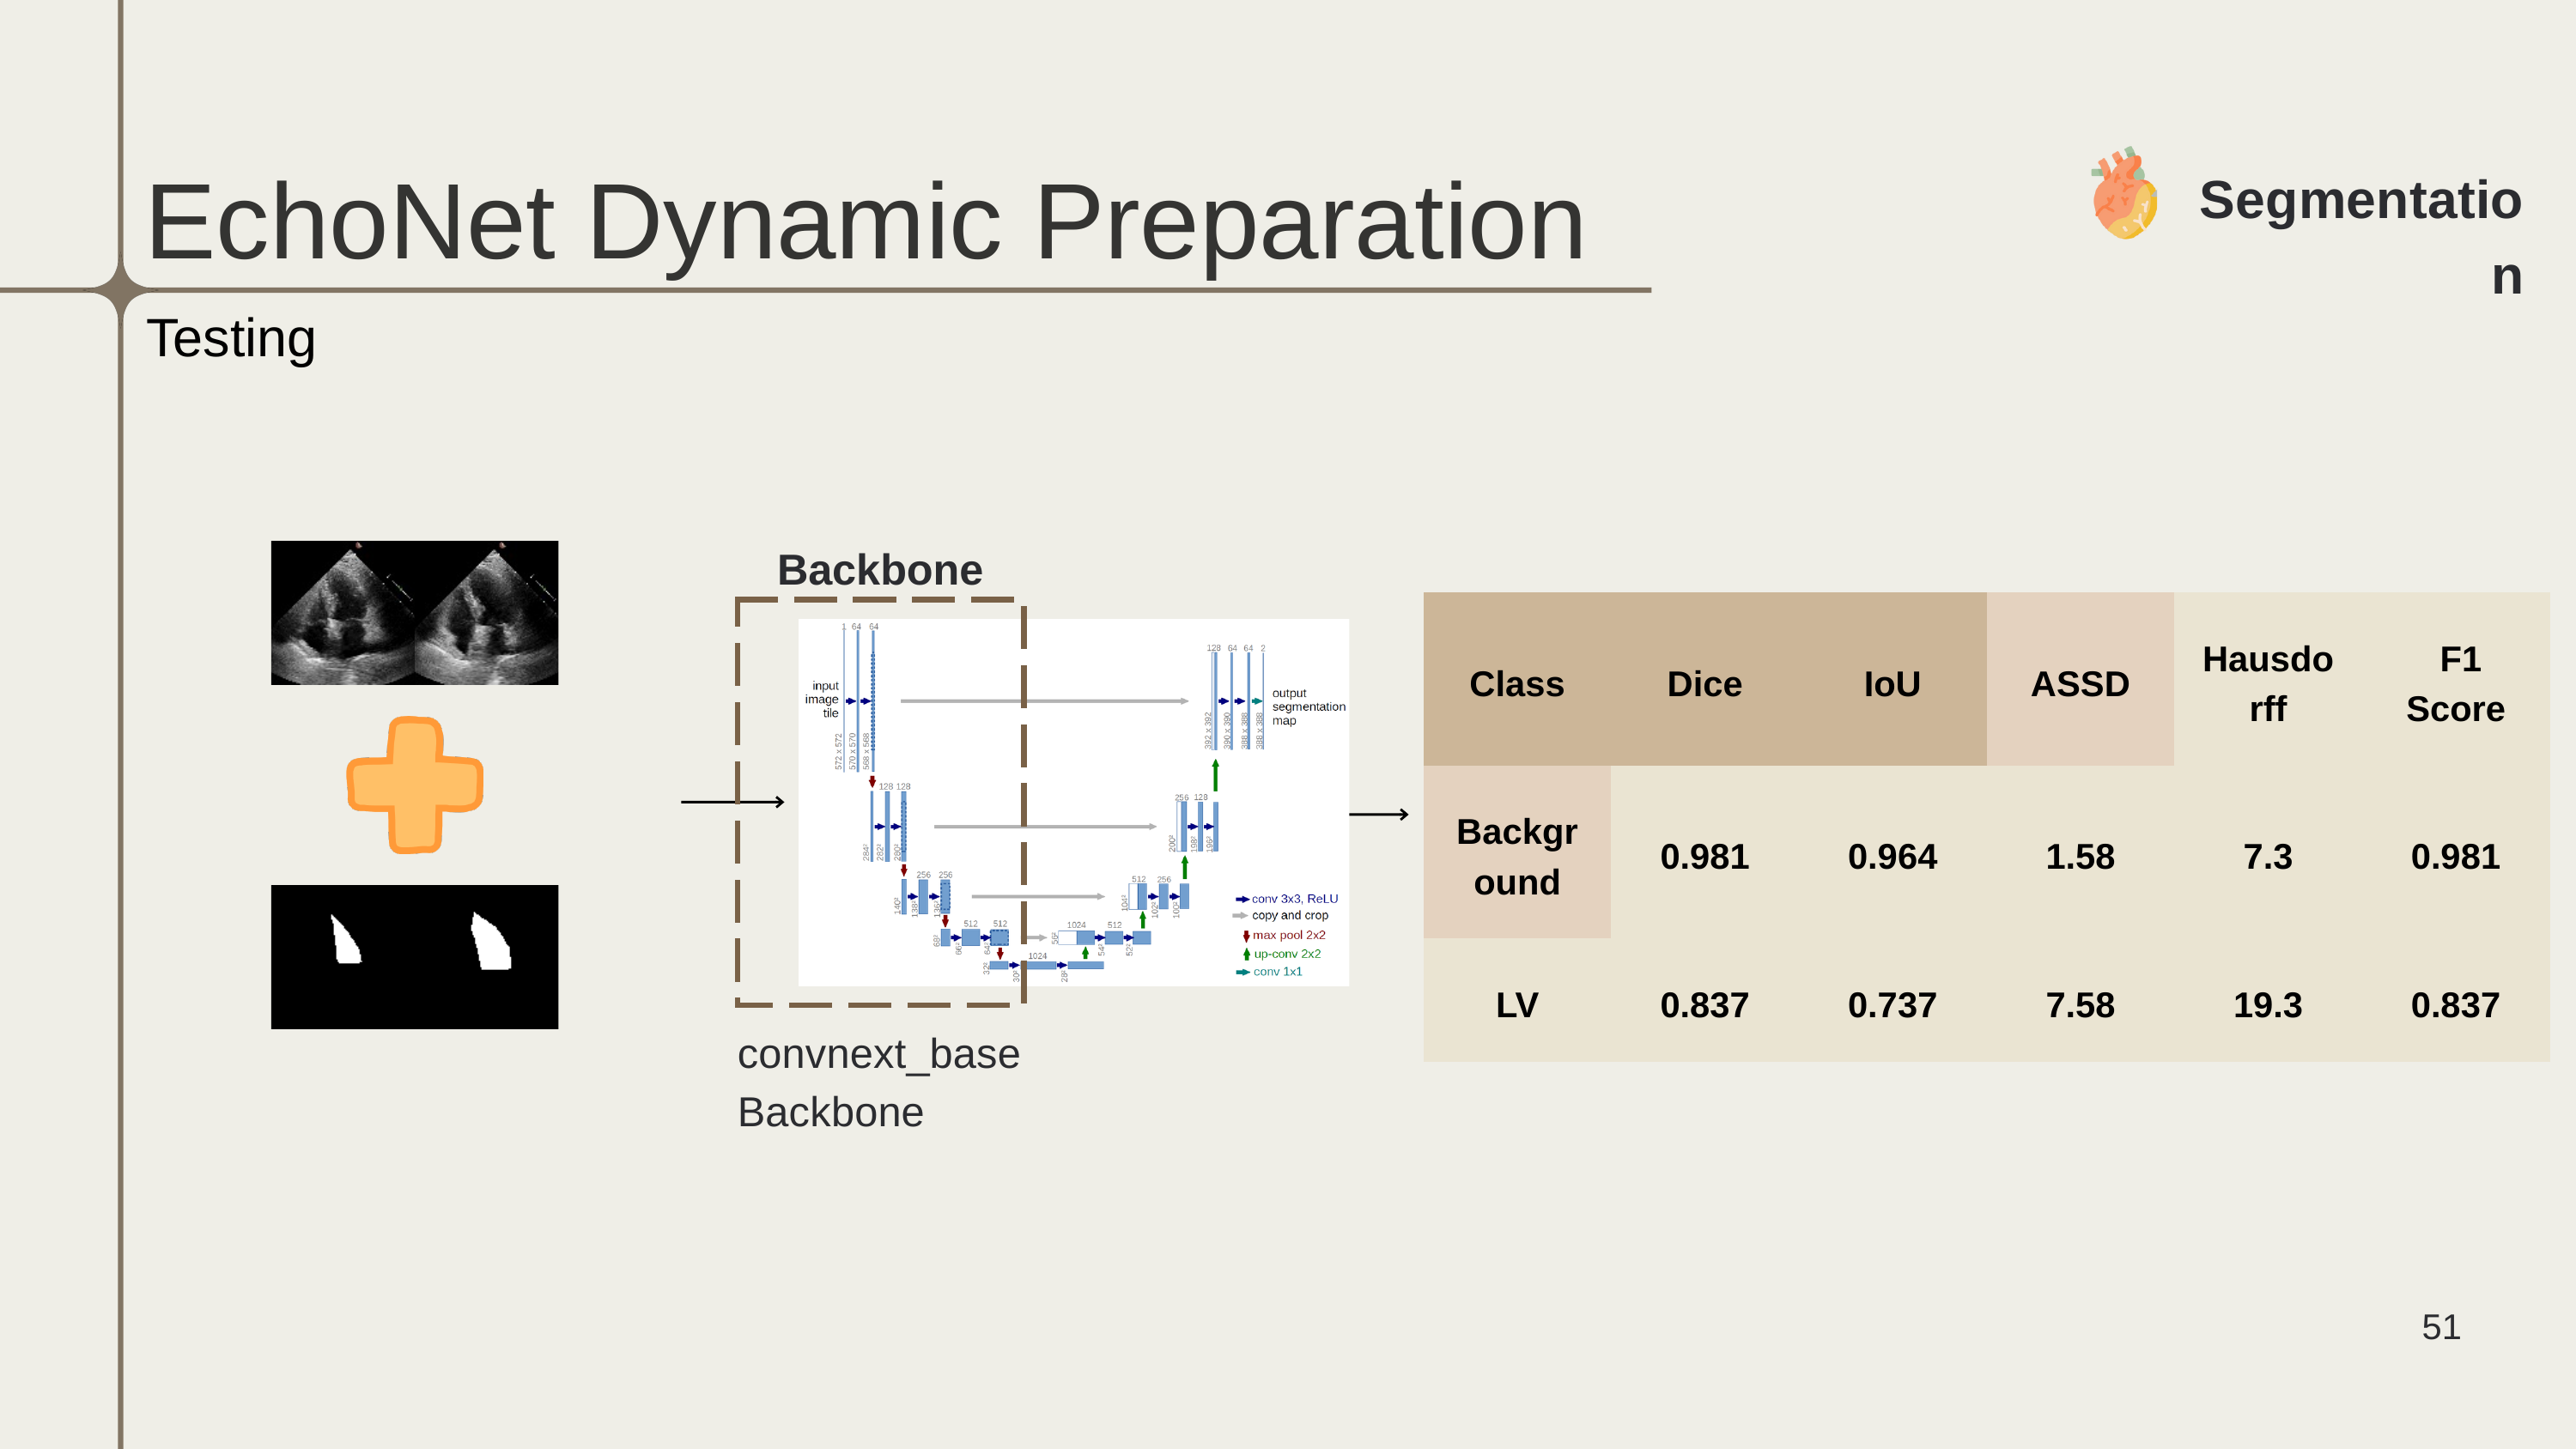

EchoNet Dynamic Preparation

Segmentation

Testing
Backbone

| Class | Dice | IoU | ASSD | Hausdorff | F1 Score |
| --- | --- | --- | --- | --- | --- |
| Background | 0.981 | 0.964 | 1.58 | 7.3 | 0.981 |
| LV | 0.837 | 0.737 | 7.58 | 19.3 | 0.837 |

convnext_base Backbone
51